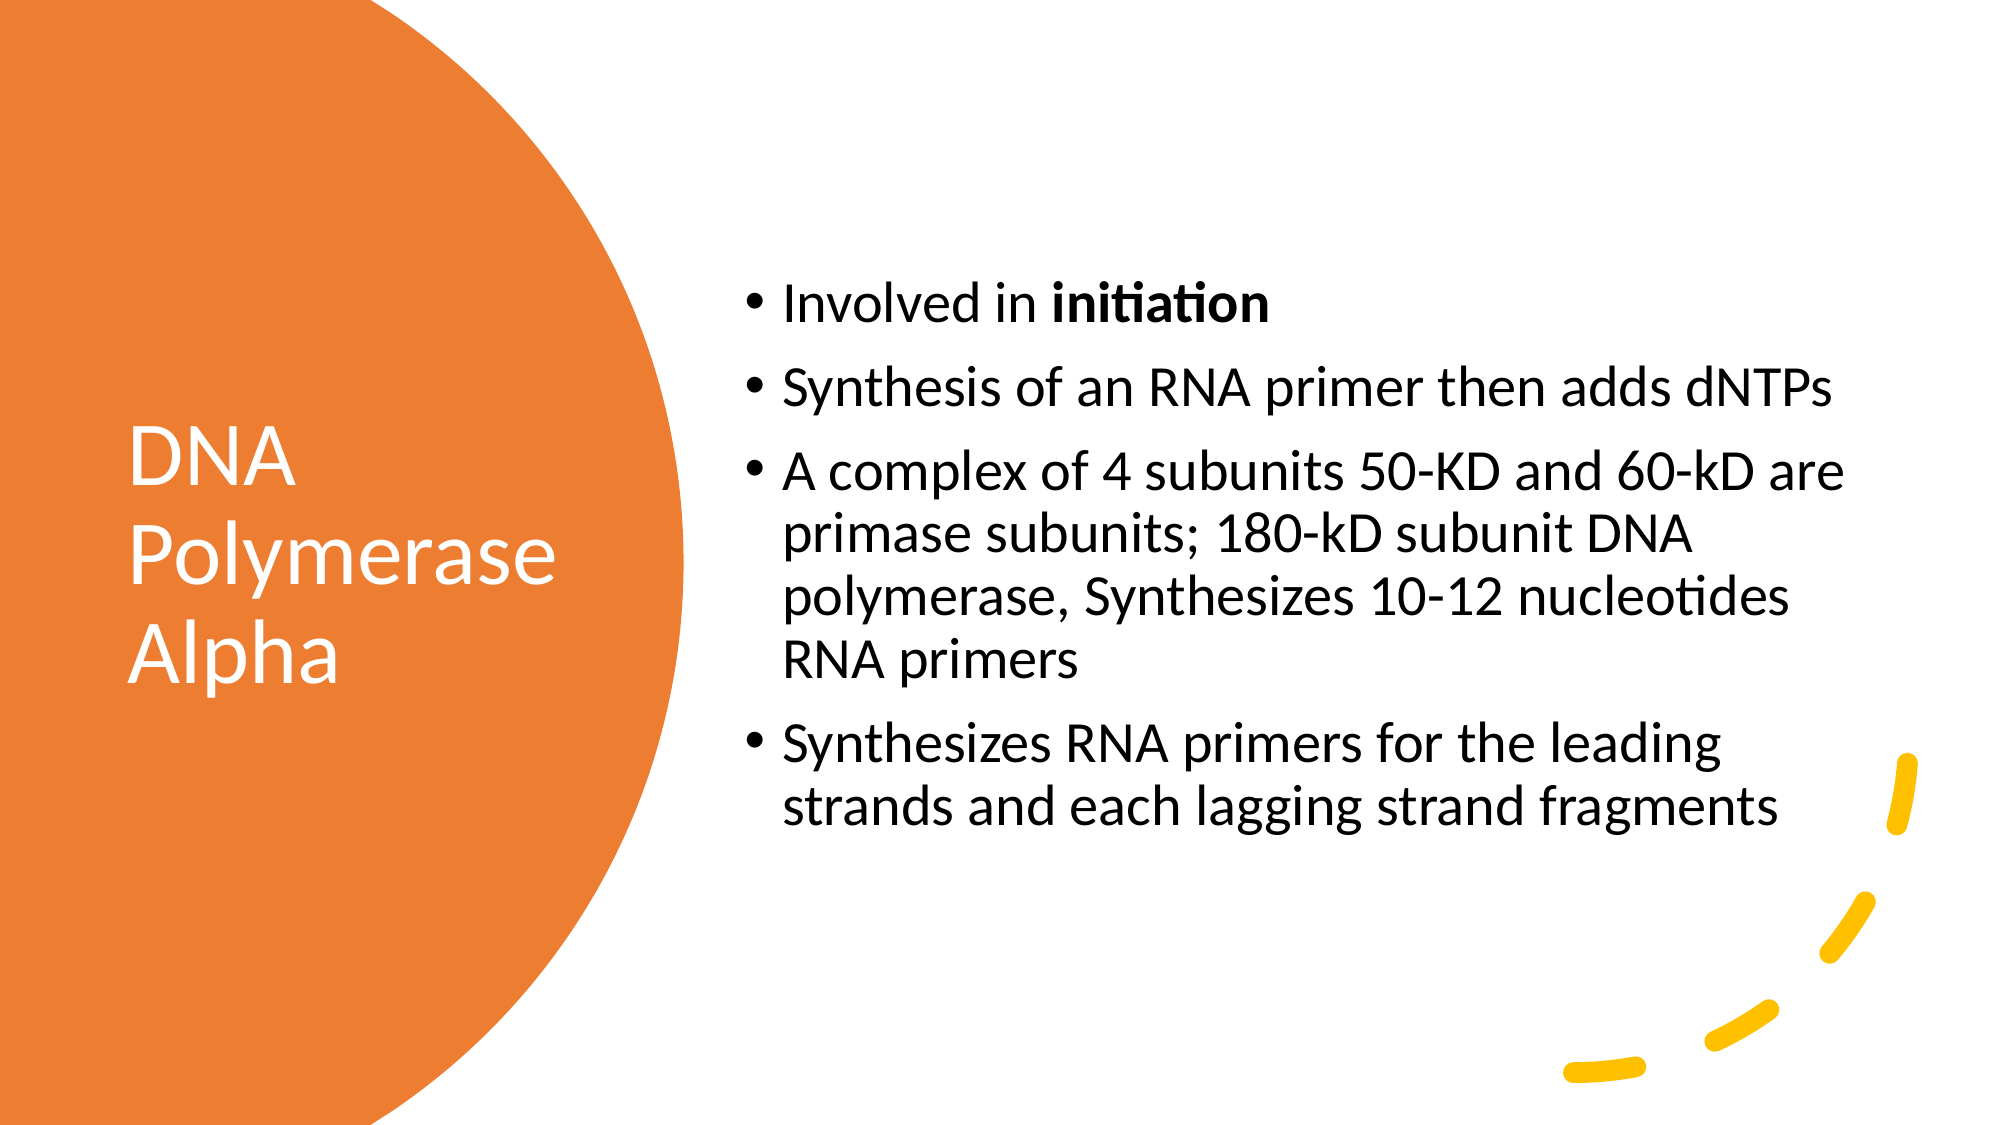

Involved in initiation
Synthesis of an RNA primer then adds dNTPs
A complex of 4 subunits 50-KD and 60-kD are primase subunits; 180-kD subunit DNA polymerase, Synthesizes 10-12 nucleotides RNA primers
Synthesizes RNA primers for the leading strands and each lagging strand fragments
# DNA Polymerase Alpha